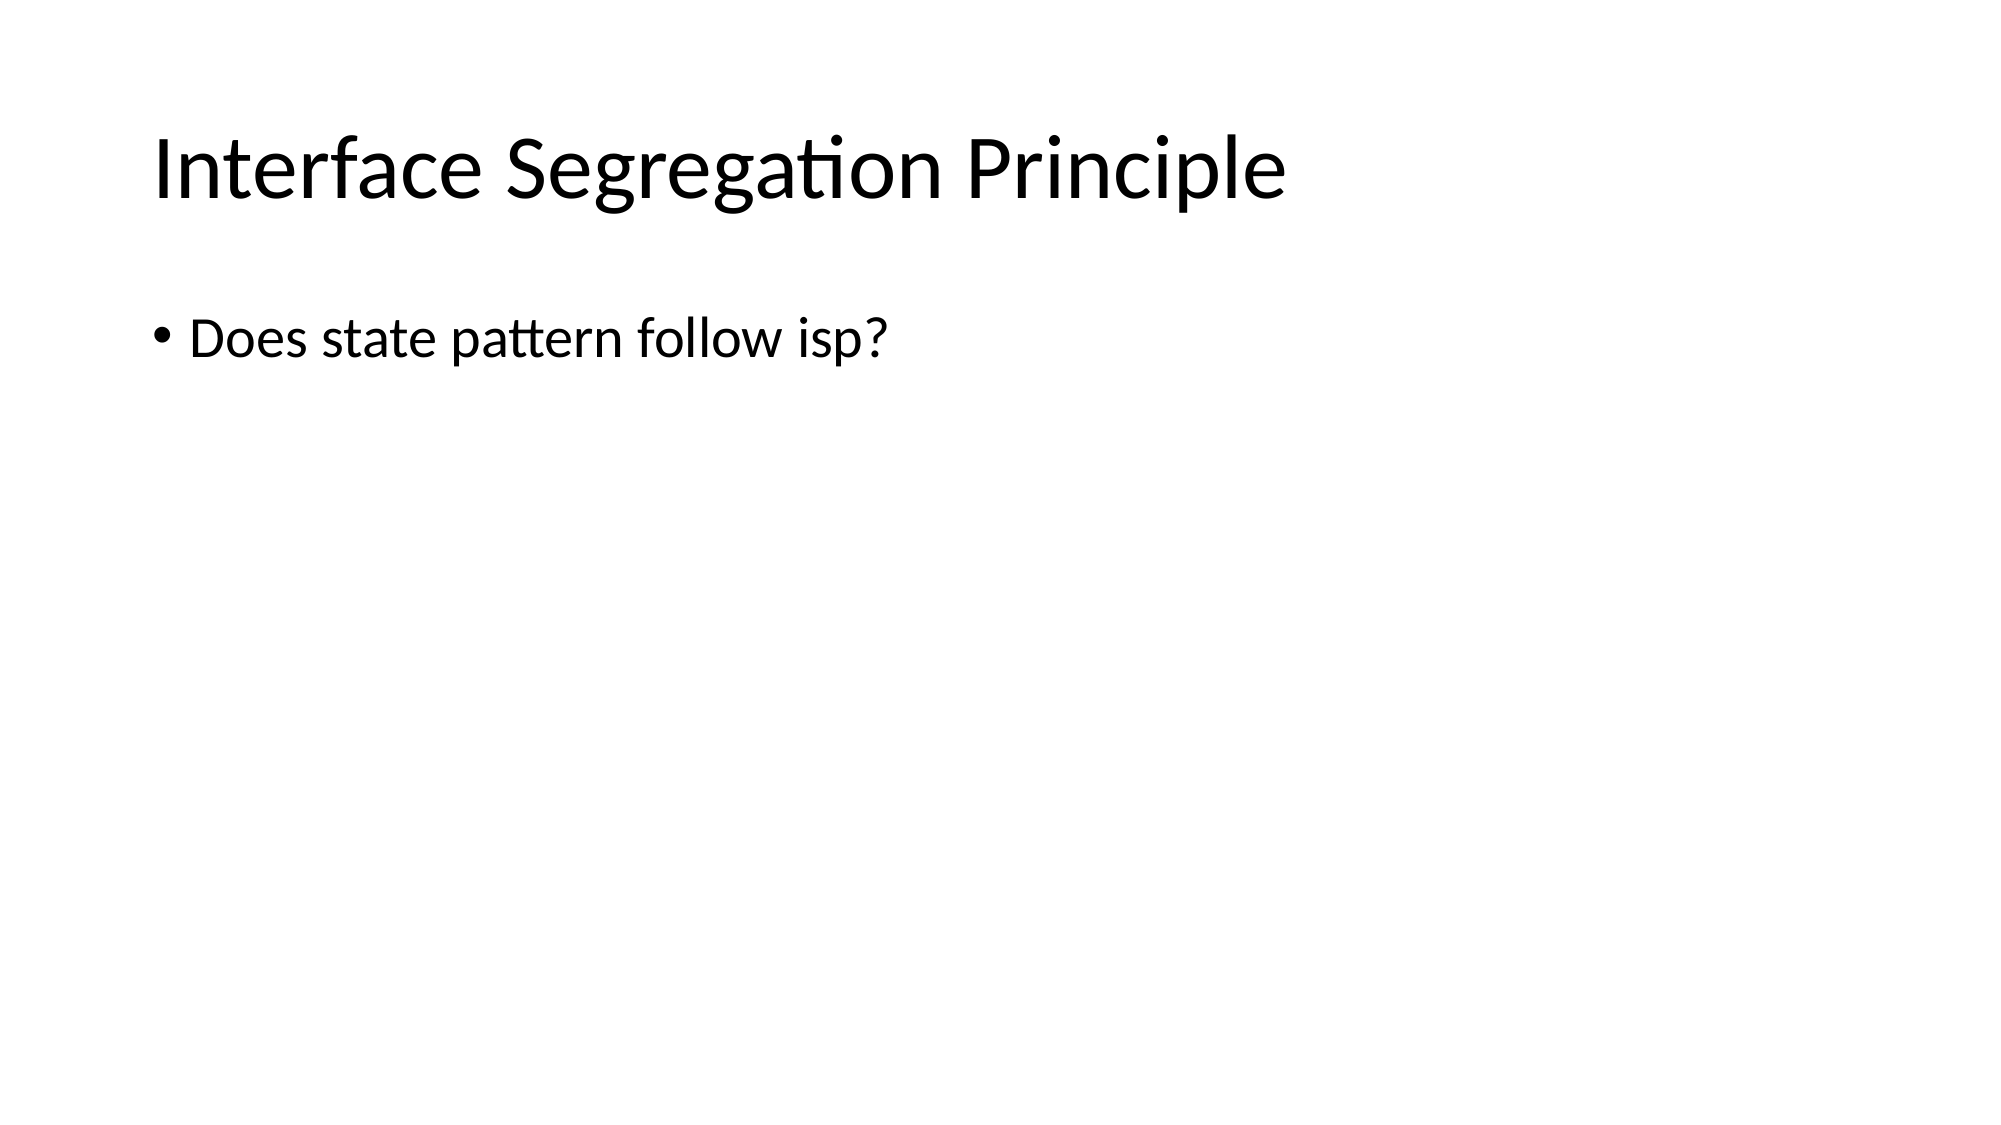

# Interface Segregation Principle
Does state pattern follow isp?